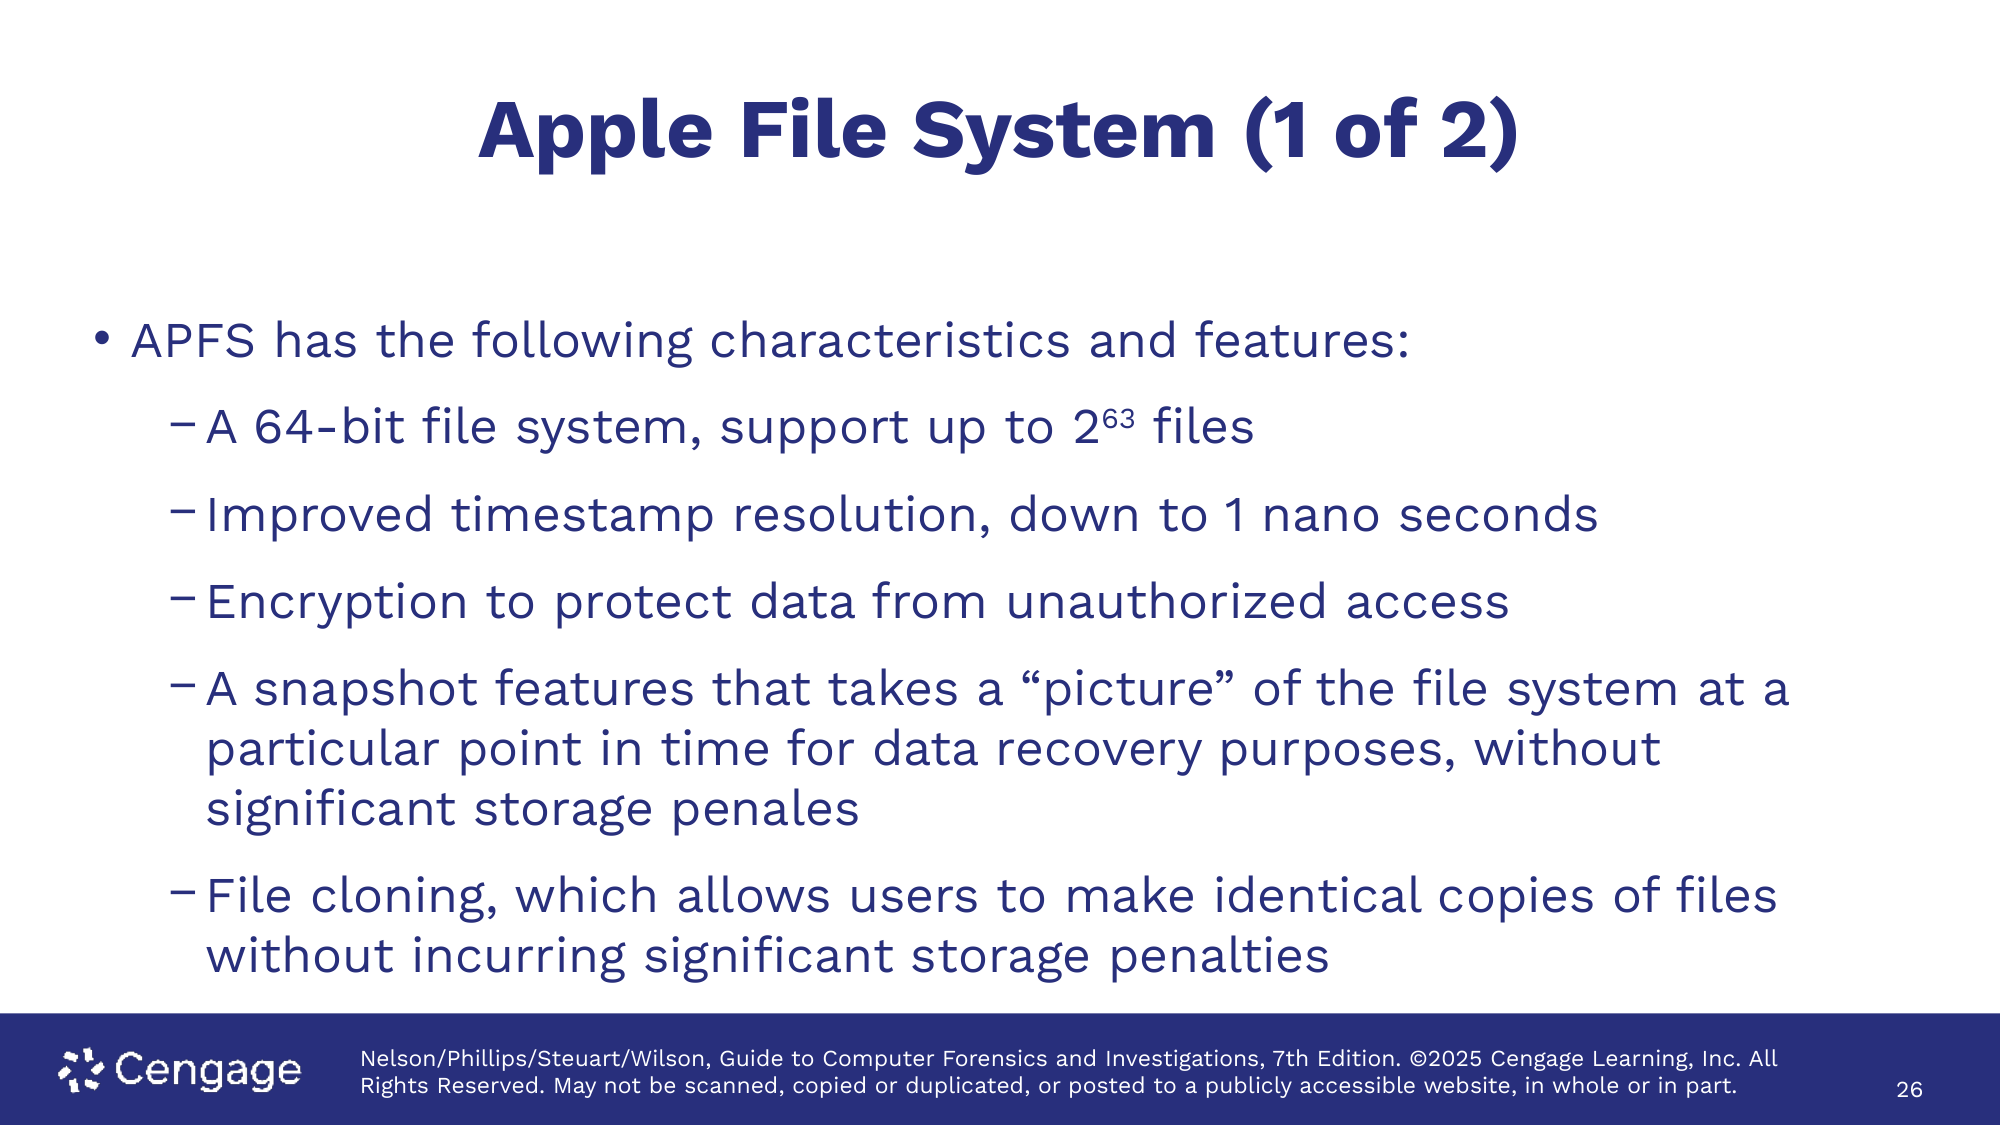

Apple File System (1 of 2)
# APFS has the following characteristics and features:
A 64-bit file system, support up to 263 files
Improved timestamp resolution, down to 1 nano seconds
Encryption to protect data from unauthorized access
A snapshot features that takes a “picture” of the file system at a particular point in time for data recovery purposes, without significant storage penales
File cloning, which allows users to make identical copies of files without incurring significant storage penalties